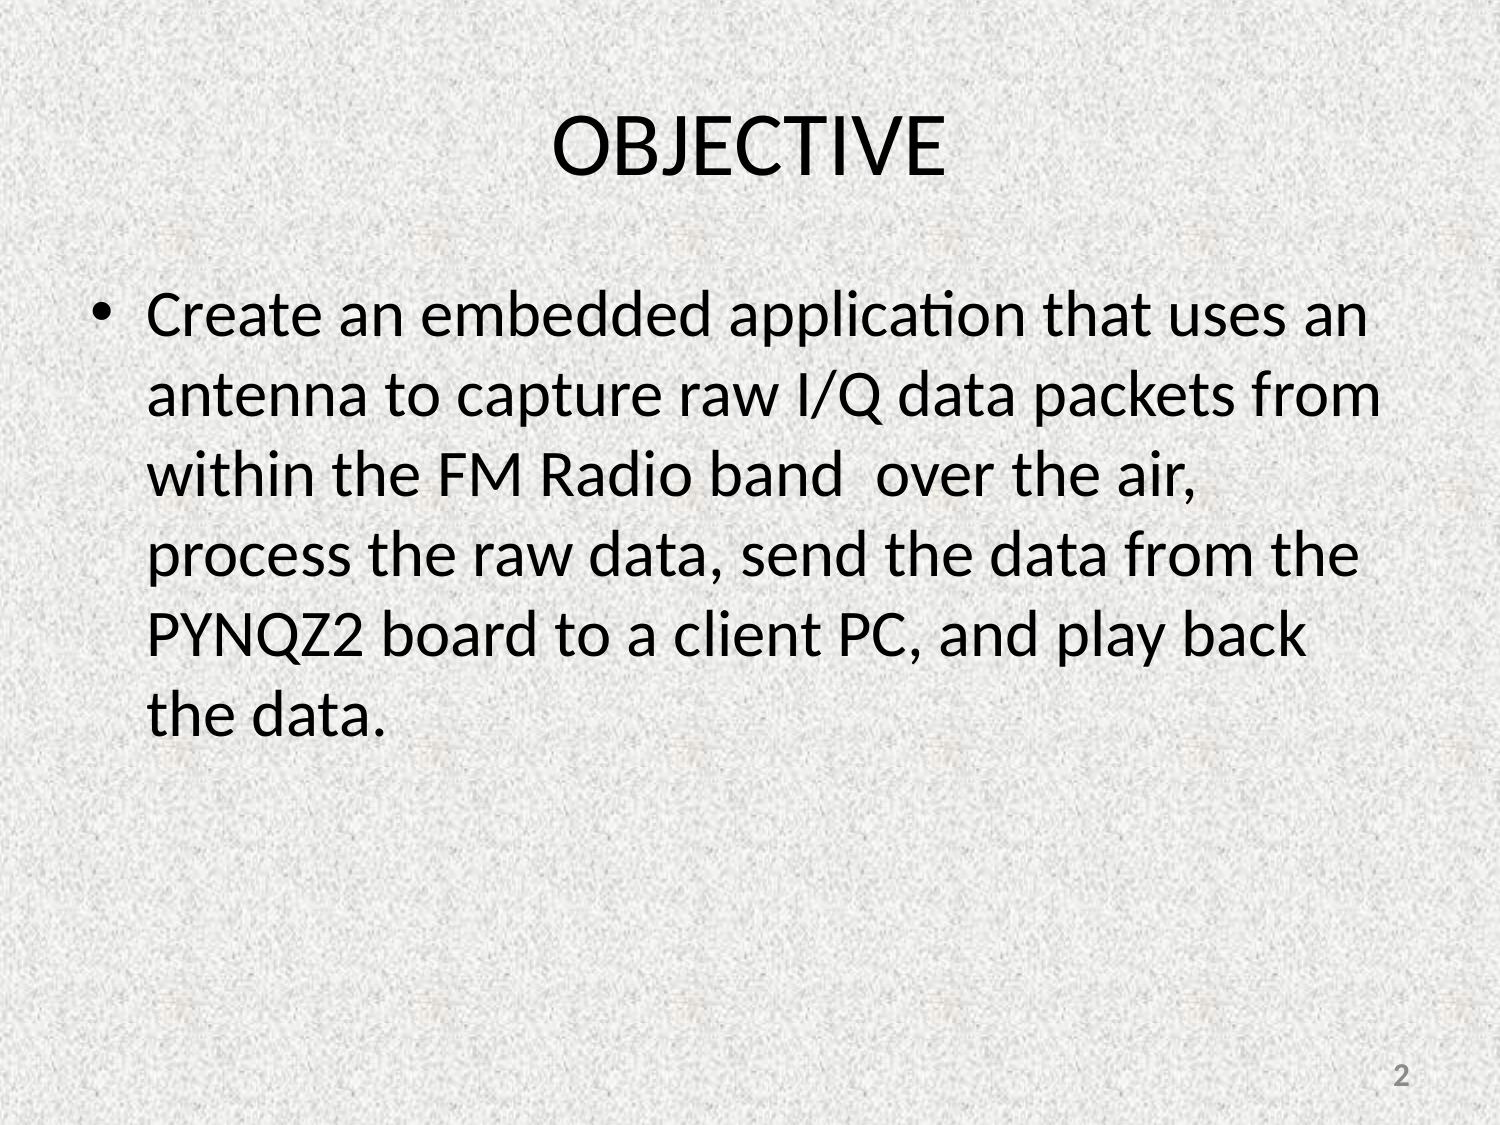

# OBJECTIVE
Create an embedded application that uses an antenna to capture raw I/Q data packets from within the FM Radio band  over the air, process the raw data, send the data from the PYNQZ2 board to a client PC, and play back the data.

2